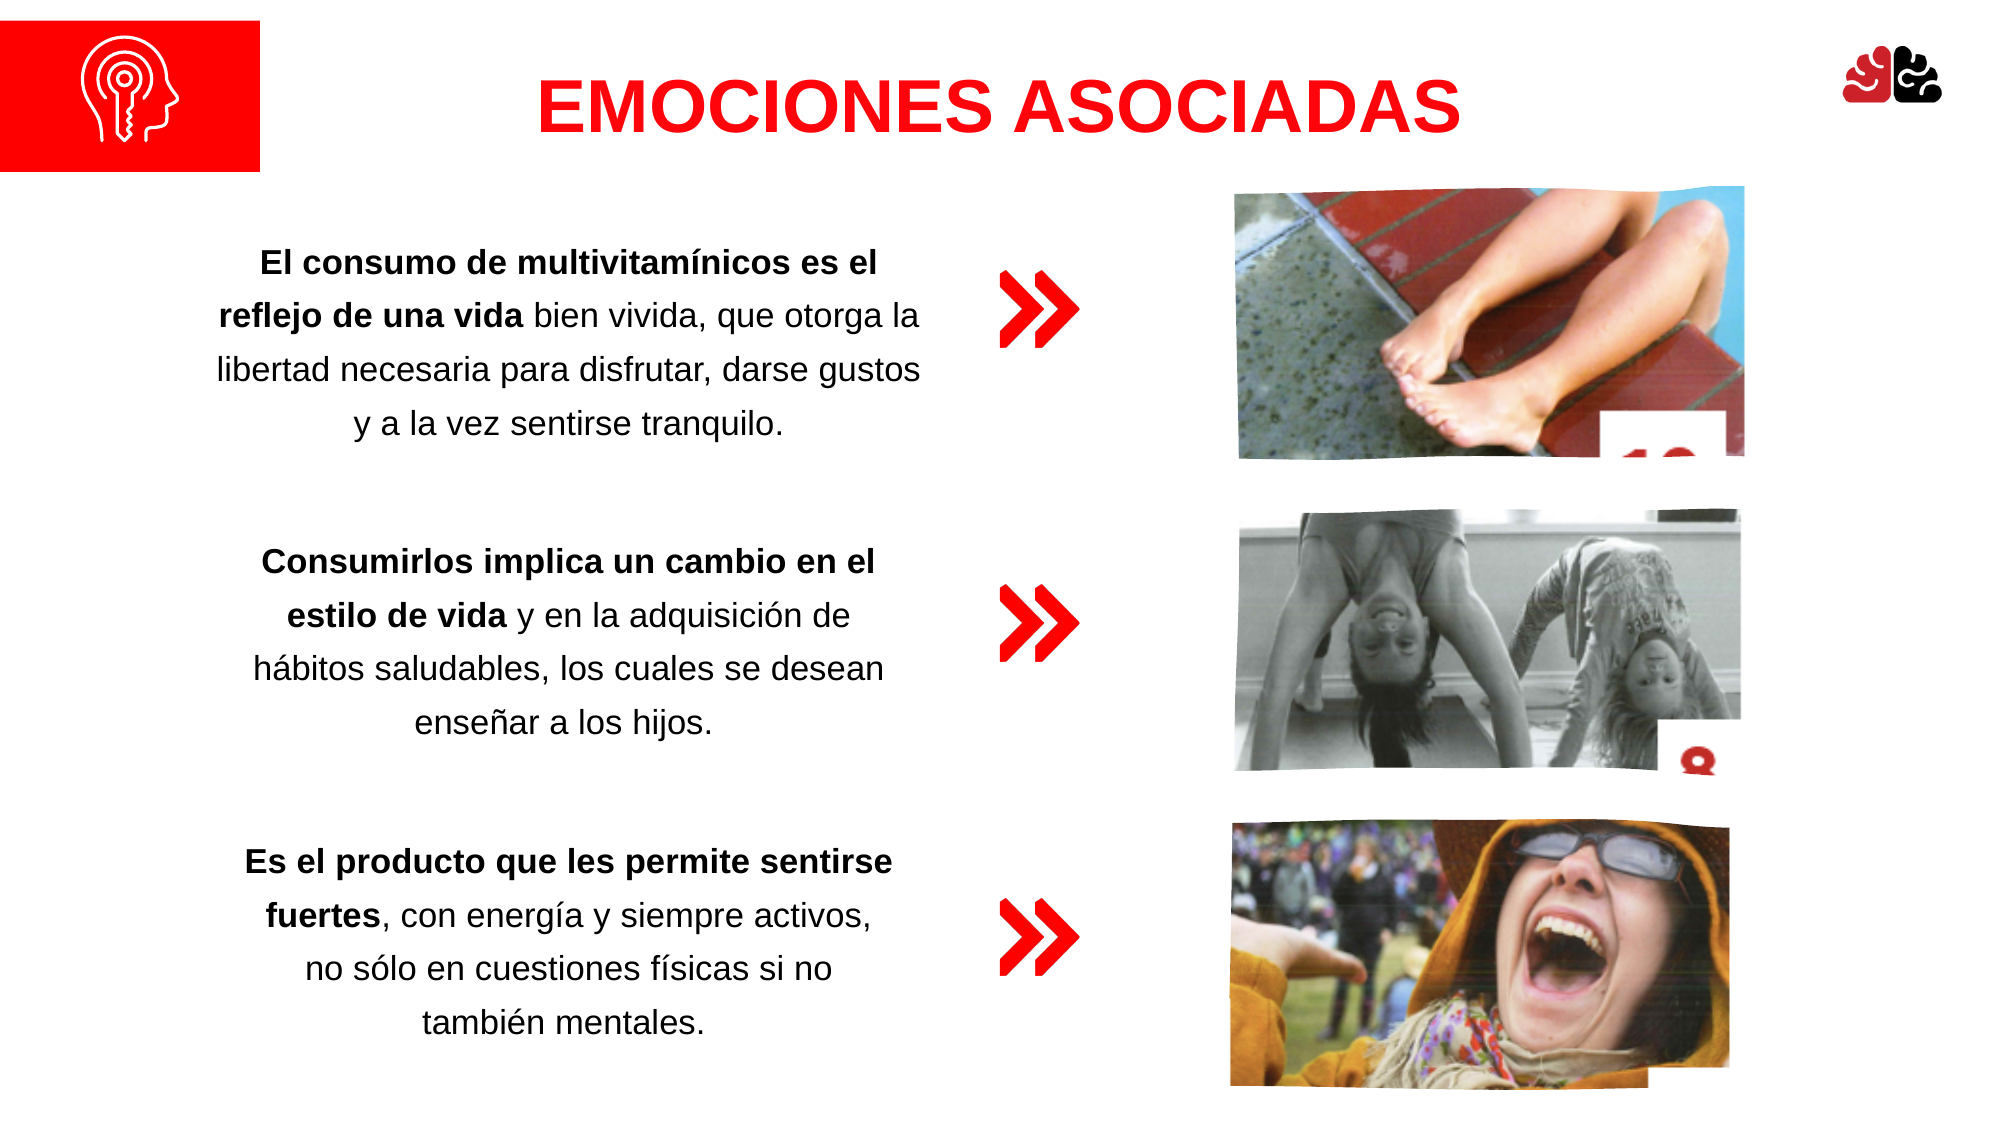

EMOCIONES ASOCIADAS

El consumo de multivitamínicos es el reflejo de una vida bien vivida, que otorga la libertad necesaria para disfrutar, darse gustos y a la vez sentirse tranquilo.

Consumirlos implica un cambio en el estilo de vida y en la adquisición de hábitos saludables, los cuales se desean enseñar a los hijos.

Es el producto que les permite sentirse fuertes, con energía y siempre activos, no sólo en cuestiones físicas si no también mentales.